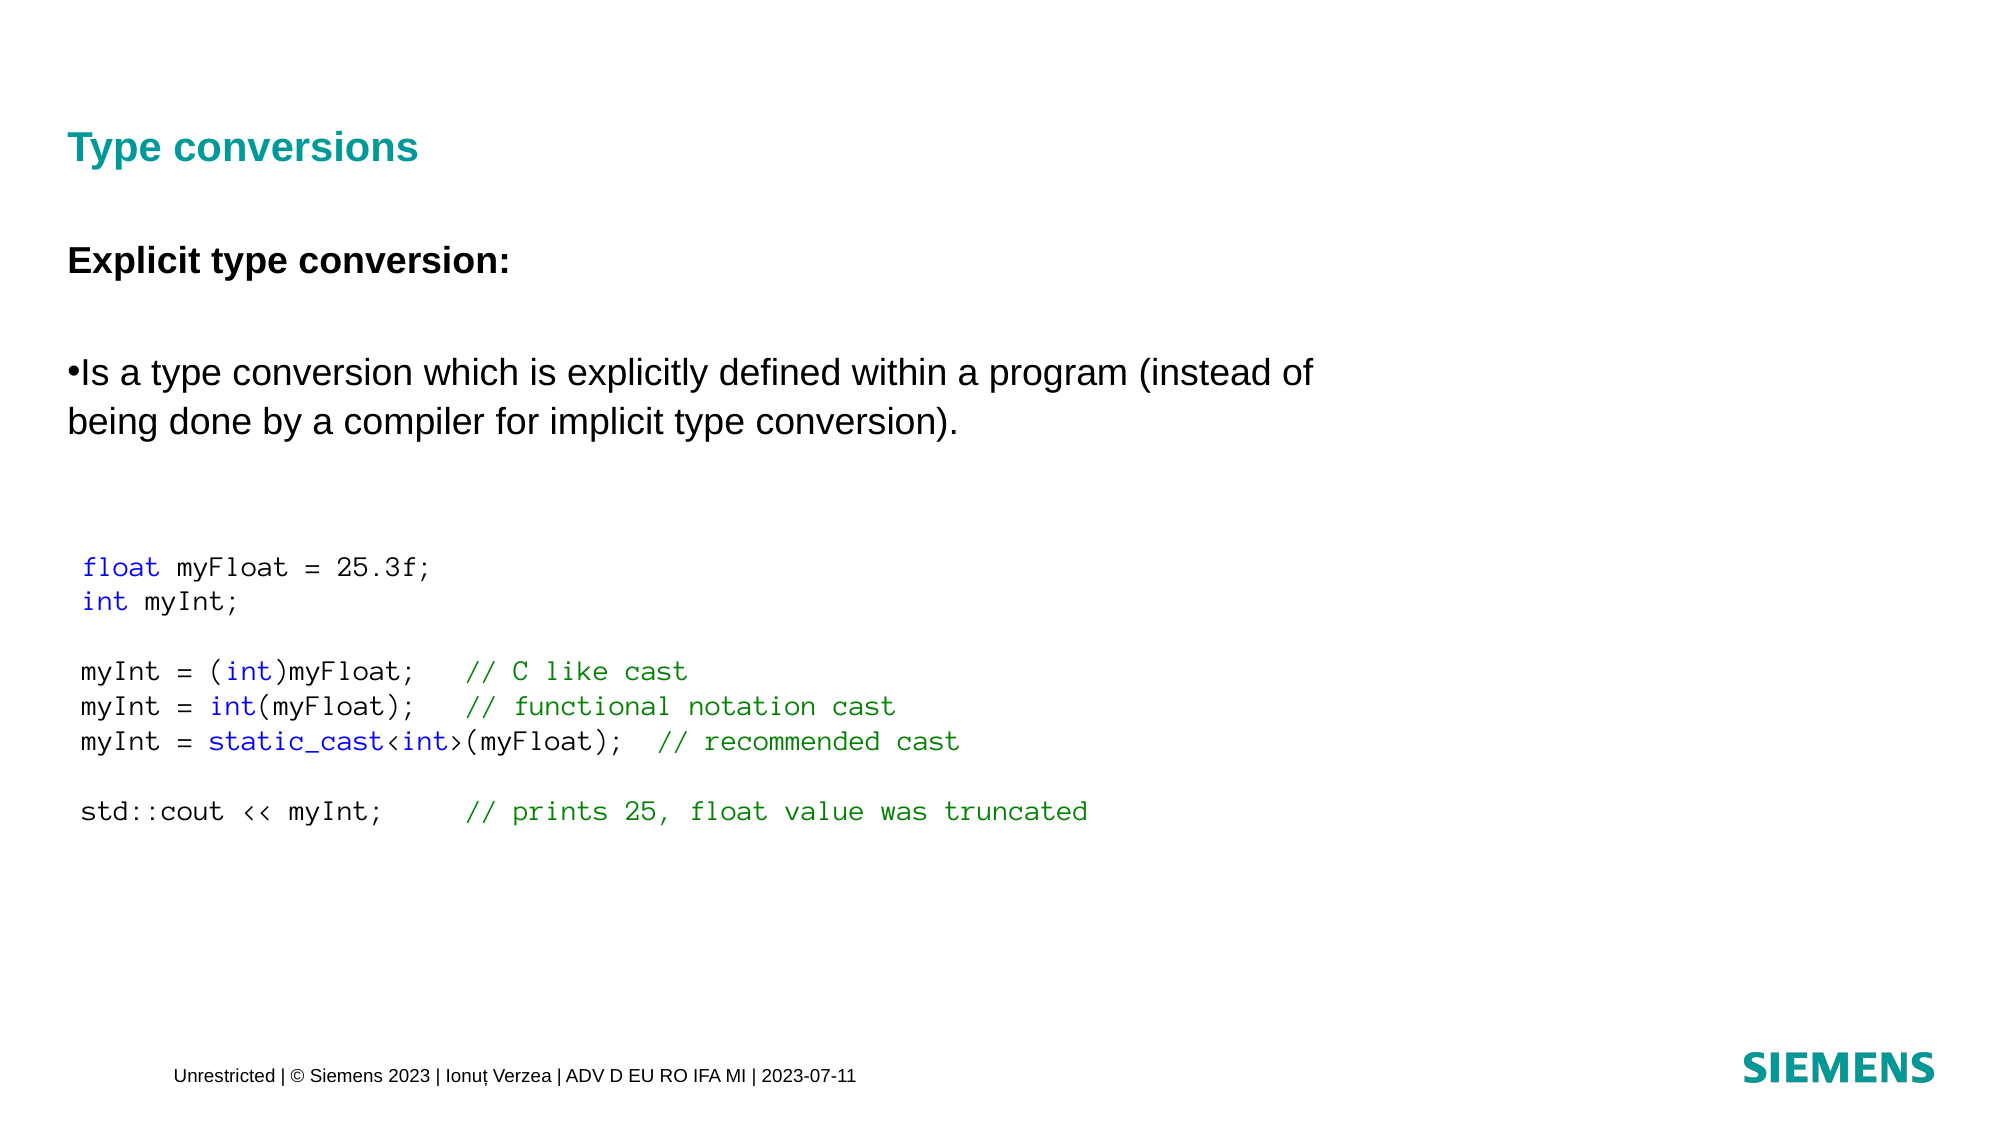

# Type conversions
Explicit type conversion:

Is a type conversion which is explicitly defined within a program (instead of being done by a compiler for implicit type conversion).

float myFloat = 25.3f;
int myInt;

myInt = (int)myFloat;   // C like cast
myInt = int(myFloat);   // functional notation cast
myInt = static_cast<int>(myFloat);  // recommended cast

std::cout << myInt;     // prints 25, float value was truncated
Unrestricted | © Siemens 2023 | Ionuț Verzea | ADV D EU RO IFA MI | 2023-07-11